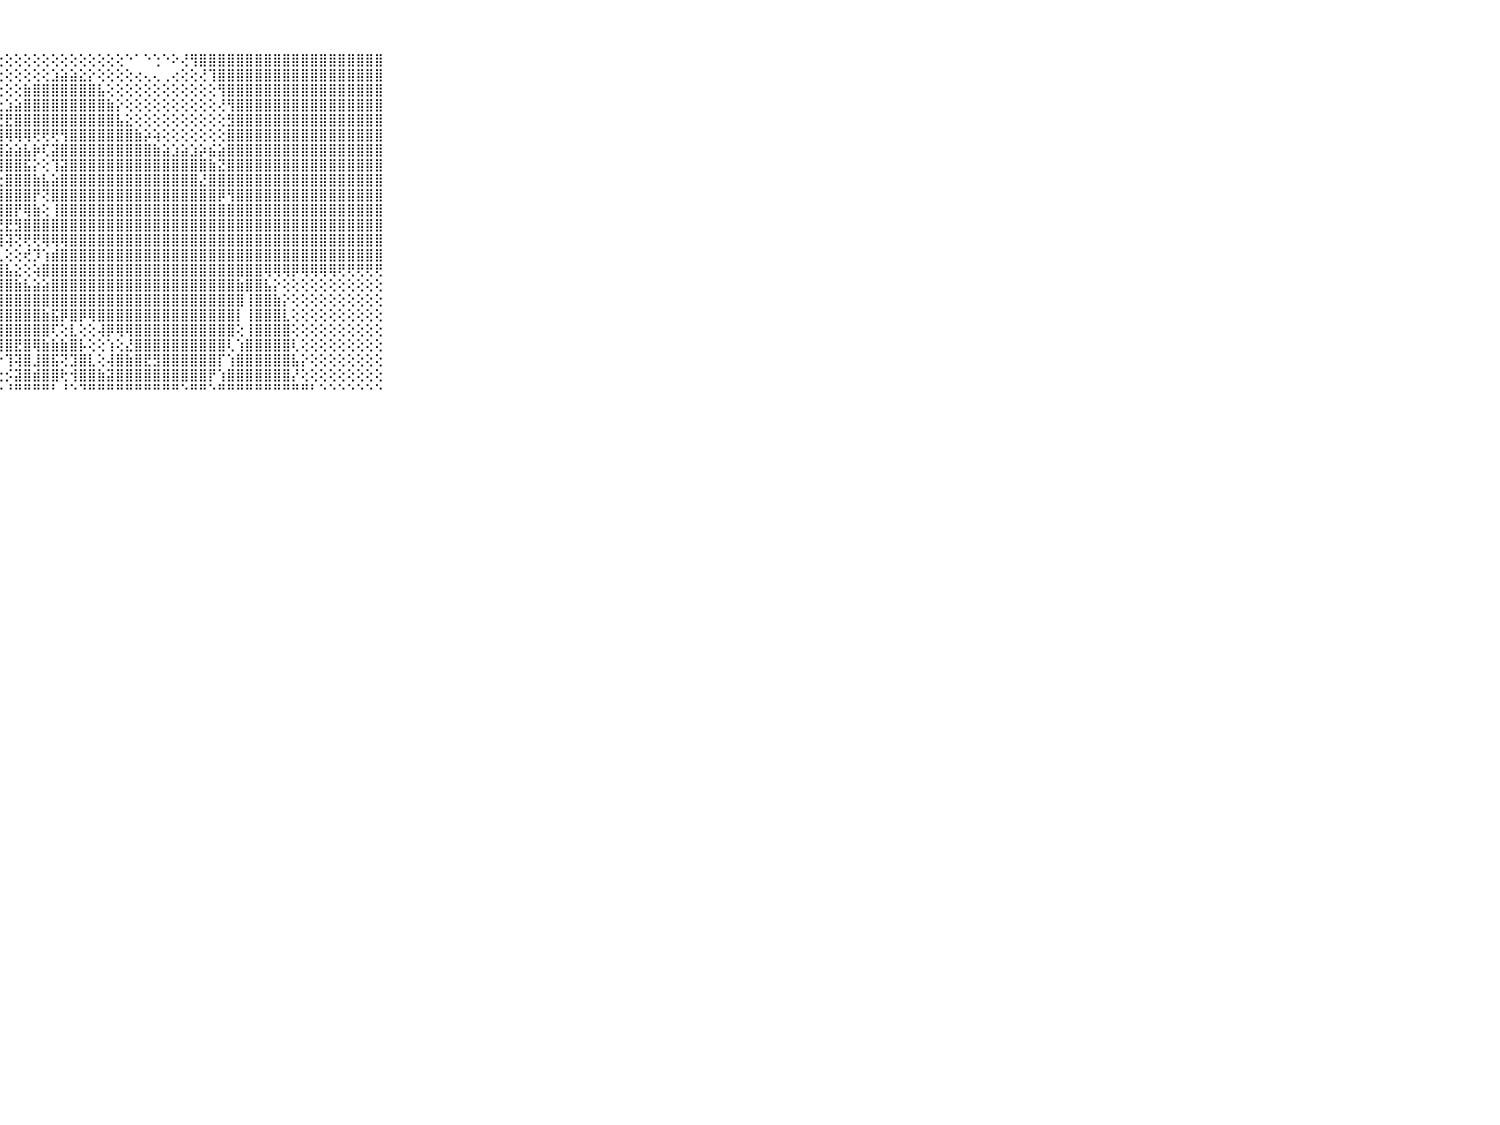

⠀⠀⠀⠀⠀⠀⠀⠀⠀⠀⠀⣿⣿⣿⣿⣿⣿⣿⣿⣿⣿⡿⢏⢕⢕⢕⢕⢕⢕⢕⢕⢕⢕⢕⢕⢕⢕⢕⢕⢕⢕⠑⠁⠑⢑⠑⠕⢜⢻⣿⣿⣿⣿⣿⣿⣿⣿⣿⣿⣿⣿⣿⣿⣿⣿⣿⣿⣿⣿⠀⠀⠀⠀⠀⠀⠀⠀⠀⠀⠀⠀
⠀⠀⠀⠀⠀⠀⠀⠀⠀⠀⠀⣿⣿⣿⣿⣿⣿⣿⣿⣿⢟⡇⢕⢕⢕⢕⢕⢕⢕⢕⢕⢕⢕⣱⣵⣵⣕⡕⢕⢕⢕⢕⢔⢄⢄⢀⢔⢕⢕⢜⢹⣿⣿⣿⣿⣿⣿⣿⣿⣿⣿⣿⣿⣿⣿⣿⣿⣿⣿⠀⠀⠀⠀⠀⠀⠀⠀⠀⠀⠀⠀
⠀⠀⠀⠀⠀⠀⠀⠀⠀⠀⠀⣿⣿⣿⣿⣿⣿⣿⣿⣿⣕⢕⢕⢕⢕⢕⢕⢕⢕⢕⣷⣿⣿⣿⣿⣿⣿⣿⣧⢕⢕⢕⢕⢕⢕⢕⢕⢕⢕⢕⢕⢻⣿⣿⣿⣿⣿⣿⣿⣿⣿⣿⣿⣿⣿⣿⣿⣿⣿⠀⠀⠀⠀⠀⠀⠀⠀⠀⠀⠀⠀
⠀⠀⠀⠀⠀⠀⠀⠀⠀⠀⠀⣿⣿⣿⣿⣿⣿⣿⣿⣿⣿⣧⡕⢕⢕⢕⣕⣕⣱⣵⣿⣿⣿⣿⣿⣿⣿⣿⣿⣷⡕⢕⢕⢕⢕⢕⢕⢕⢕⢕⢕⢜⢻⣿⣿⣿⣿⣿⣿⣿⣿⣿⣿⣿⣿⣿⣿⣿⣿⠀⠀⠀⠀⠀⠀⠀⠀⠀⠀⠀⠀
⠀⠀⠀⠀⠀⠀⠀⠀⠀⠀⠀⣿⣿⣿⣿⣿⣿⣿⣿⣿⣿⣿⣿⣵⣾⣿⡿⣟⣟⣿⣿⣿⣿⣿⣿⣿⣿⣿⣿⣿⣧⣕⢕⢕⢕⢕⢕⢕⢕⢕⢕⢕⣻⣿⣿⣿⣿⣿⣿⣿⣿⣿⣿⣿⣿⣿⣿⣿⣿⠀⠀⠀⠀⠀⠀⠀⠀⠀⠀⠀⠀
⠀⠀⠀⠀⠀⠀⠀⠀⠀⠀⠀⣿⣿⣿⣿⣿⣿⣿⣿⣿⣿⣿⣿⣿⣿⣿⣿⣿⢿⢿⢿⢟⢟⢟⢻⣿⣿⣿⣿⣿⣿⣿⣷⡵⢵⢕⢕⢕⢕⢕⢕⢕⣿⣿⣿⣿⣿⣿⣿⣿⣿⣿⣿⣿⣿⣿⣿⣿⣿⠀⠀⠀⠀⠀⠀⠀⠀⠀⠀⠀⠀
⠀⠀⠀⠀⠀⠀⠀⠀⠀⠀⠀⣿⣿⣿⣿⣿⣿⣿⣿⣿⣿⣿⣿⣿⡟⢺⣿⣿⣵⣵⣧⡷⢏⣽⣿⣿⣿⣿⣿⣿⣿⣿⣿⣿⣷⣵⣱⣵⣱⡵⣮⣵⣿⣿⣿⣿⣿⣿⣿⣿⣿⣿⣿⣿⣿⣿⣿⣿⣿⠀⠀⠀⠀⠀⠀⠀⠀⠀⠀⠀⠀
⠀⠀⠀⠀⠀⠀⠀⠀⠀⠀⠀⣿⣿⣿⣿⣿⣿⣿⣿⣿⣿⣿⣿⣿⢕⣱⢟⢻⣿⣿⣯⡕⢕⢹⣽⣿⣿⣿⣿⣿⣿⣿⣿⣿⣿⣿⣿⣿⣿⣿⣷⣝⣿⣿⣿⣿⣿⣿⣿⣿⣿⣿⣿⣿⣿⣿⣿⣿⣿⠀⠀⠀⠀⠀⠀⠀⠀⠀⠀⠀⠀
⠀⠀⠀⠀⠀⠀⠀⠀⠀⠀⠀⣿⣿⣿⣿⣿⣿⣿⣿⣿⣿⣿⣿⣿⣿⣵⢵⢕⣿⣿⣿⣷⣧⣵⣿⣿⣿⣿⣿⣿⣿⣿⣿⣿⣿⣿⣿⣿⣿⣜⣿⣿⣿⣿⣿⣿⣿⣿⣿⣿⣿⣿⣿⣿⣿⣿⣿⣿⣿⠀⠀⠀⠀⠀⠀⠀⠀⠀⠀⠀⠀
⠀⠀⠀⠀⠀⠀⠀⠀⠀⠀⠀⣿⣿⣿⣿⣿⣿⣿⣿⣿⣿⣿⣿⣿⣿⣱⣧⣾⣿⣿⣿⡟⢝⣿⣿⣿⣿⣿⣿⣿⣿⣿⣿⣿⣿⣿⣿⣿⣿⣿⣿⡿⢻⣿⣿⣿⣿⣿⣿⣿⣿⣿⣿⣿⣿⣿⣿⣿⣿⠀⠀⠀⠀⠀⠀⠀⠀⠀⠀⠀⠀
⠀⠀⠀⠀⠀⠀⠀⠀⠀⠀⠀⣿⣿⣿⣿⣿⣿⣿⣿⣿⣿⣿⣿⣿⣿⣿⣿⣿⣿⡟⢿⣷⢕⢸⣿⣿⣿⣿⣿⣿⣿⣿⣿⣿⣿⣿⣿⣿⣿⣿⣿⣿⣿⣿⣿⣿⣿⣿⣿⣿⣿⣿⣿⣿⣿⣿⣿⣿⣿⠀⠀⠀⠀⠀⠀⠀⠀⠀⠀⠀⠀
⠀⠀⠀⠀⠀⠀⠀⠀⠀⠀⠀⣿⣿⣿⣿⣿⣿⣿⣿⣿⣿⣿⣿⣿⣿⣿⡿⢜⣟⣻⣿⣿⣿⣿⣿⣿⣿⣿⣿⣿⣿⣿⣿⣿⣿⣿⣿⣿⣿⣿⣿⣿⣿⣿⣿⣿⣿⣿⣿⣿⣿⣿⣿⣿⣿⣿⣿⣿⣿⠀⠀⠀⠀⠀⠀⠀⠀⠀⠀⠀⠀
⠀⠀⠀⠀⠀⠀⠀⠀⠀⠀⠀⣿⣿⣿⣿⣿⣿⣿⣿⣿⣿⣿⣿⣿⣿⣿⣿⣾⢽⢝⢟⢟⢿⢿⢿⣿⣿⣿⣿⣿⣿⣿⣿⣿⣿⣿⣿⣿⣿⣿⣿⣿⣿⣿⣿⣿⣿⣿⣿⣿⣿⣿⣿⣿⣿⣿⣿⣿⣿⠀⠀⠀⠀⠀⠀⠀⠀⠀⠀⠀⠀
⠀⠀⠀⠀⠀⠀⠀⠀⠀⠀⠀⣿⣿⣿⣿⣿⣿⣿⣿⣿⣿⣿⣿⣿⣿⣿⣿⣇⢕⢕⢞⡹⢱⣾⣿⣿⣿⣿⣿⣿⣿⣿⣿⣿⣿⣿⣿⣿⣿⣿⣿⣿⣿⣿⣿⣿⣿⣿⣿⣿⣿⣿⣿⣿⣿⣿⣿⣿⣿⠀⠀⠀⠀⠀⠀⠀⠀⠀⠀⠀⠀
⠀⠀⠀⠀⠀⠀⠀⠀⠀⠀⠀⣿⣿⣿⣿⣿⣿⣿⣿⣿⣿⣿⣿⣿⣿⣿⣿⣿⣧⣕⢕⢵⣿⣿⣿⣿⣿⣿⣿⣿⣿⣿⣿⣿⣿⣿⣿⣿⣿⣿⣿⣿⣿⣿⣿⣿⢿⢿⢿⡿⢿⢿⢿⢿⢟⢟⢟⢟⢟⠀⠀⠀⠀⠀⠀⠀⠀⠀⠀⠀⠀
⠀⠀⠀⠀⠀⠀⠀⠀⠀⠀⠀⣿⣿⣿⣿⣿⣿⣿⣿⣿⣿⣿⣿⣿⣿⣿⣿⣿⣿⣷⣧⣵⣵⣿⣿⣿⣿⣿⣿⣿⣿⣿⣿⣿⣿⣿⣿⣿⣿⣿⣿⣿⣿⣷⣿⣿⣧⡕⢕⢕⢕⢕⢕⢕⢕⢕⢕⢕⢕⠀⠀⠀⠀⠀⠀⠀⠀⠀⠀⠀⠀
⠀⠀⠀⠀⠀⠀⠀⠀⠀⠀⠀⣿⣿⣿⣿⣿⣿⣿⣿⣿⣿⣿⣿⣿⣿⣿⣿⣿⣿⣿⣿⣿⣿⣿⣿⣿⣿⣿⣿⣿⣿⣿⣿⣿⣿⣿⣿⣿⣿⣿⣿⣿⣿⣿⢸⣿⣿⣷⡕⢕⢕⢕⢕⢕⢕⢕⢕⢕⢕⠀⠀⠀⠀⠀⠀⠀⠀⠀⠀⠀⠀
⠀⠀⠀⠀⠀⠀⠀⠀⠀⠀⠀⣿⣿⣿⣿⣿⣿⣿⣿⣿⣿⣿⣿⣿⣿⣿⣿⣿⣿⣿⣿⣿⣷⣯⡿⣿⡿⢿⣿⣿⣿⣿⣿⣿⣿⣿⣿⣿⣿⣿⣿⣿⣿⡇⢸⣿⣿⣿⣇⢕⢕⢕⢕⢕⢕⢕⢕⢕⢕⠀⠀⠀⠀⠀⠀⠀⠀⠀⠀⠀⠀
⠀⠀⠀⠀⠀⠀⠀⠀⠀⠀⠀⣿⣿⣿⣿⣿⣿⣿⣿⣿⣿⣿⣿⣿⣿⣿⣿⣿⣿⣿⣿⣿⣿⢏⢕⣇⢕⢕⢼⡿⢿⢿⣿⣿⣿⣿⣿⣿⣿⣿⣿⣿⣿⢕⢸⣿⣿⣿⣿⢕⢕⢕⢕⢕⢕⢕⢕⢕⢕⠀⠀⠀⠀⠀⠀⠀⠀⠀⠀⠀⠀
⠀⠀⠀⠀⠀⠀⠀⠀⠀⠀⠀⣿⣿⣿⣿⣿⣿⣿⣿⣿⣿⣿⣿⣿⣿⣿⣿⢿⣿⣟⣿⢿⣷⣷⣷⣿⡧⢕⢕⢱⢕⣜⣿⣿⣿⣿⣿⣿⣿⣿⣿⣿⢇⢱⣿⣿⣿⣿⣿⢇⢕⢕⢕⢕⢕⢕⢕⢕⢕⠀⠀⠀⠀⠀⠀⠀⠀⠀⠀⠀⠀
⠀⠀⠀⠀⠀⠀⠀⠀⠀⠀⠀⣿⣿⣿⣿⣿⣿⣿⣿⣿⣿⣿⣿⣿⣿⣿⣟⡗⢹⢽⣿⣸⣿⣯⢝⣹⣿⣇⢕⢼⣿⣷⣿⣟⣻⣿⣿⣿⣿⣿⣿⡏⢱⣿⣿⣿⣿⣿⣿⣧⡕⢕⢕⢕⢕⢕⢕⢕⢕⠀⠀⠀⠀⠀⠀⠀⠀⠀⠀⠀⠀
⠀⠀⠀⠀⠀⠀⠀⠀⠀⠀⠀⣿⣿⣿⣿⣿⣿⣿⣿⣿⣿⣿⣿⡿⢟⢝⢕⢕⡪⣽⣿⣾⣿⣿⢗⢺⣿⣿⣷⣽⣿⣿⣿⣿⣿⣿⣿⣿⣿⣿⡟⢱⣿⣿⣿⣿⣿⣿⣿⡜⢕⢕⢕⢕⢕⢕⢕⢕⢕⠀⠀⠀⠀⠀⠀⠀⠀⠀⠀⠀⠀
⠀⠀⠀⠀⠀⠀⠀⠀⠀⠀⠀⠛⠛⠛⠛⠛⠛⠛⠛⠛⠛⠛⠑⠑⠑⠑⠑⠑⠘⠛⠛⠛⠛⠃⠘⠑⠙⠛⠛⠛⠛⠛⠛⠛⠛⠛⠛⠑⠛⠛⠑⠛⠛⠛⠛⠛⠛⠛⠛⠛⠛⠃⠑⠑⠑⠑⠑⠑⠑⠀⠀⠀⠀⠀⠀⠀⠀⠀⠀⠀⠀